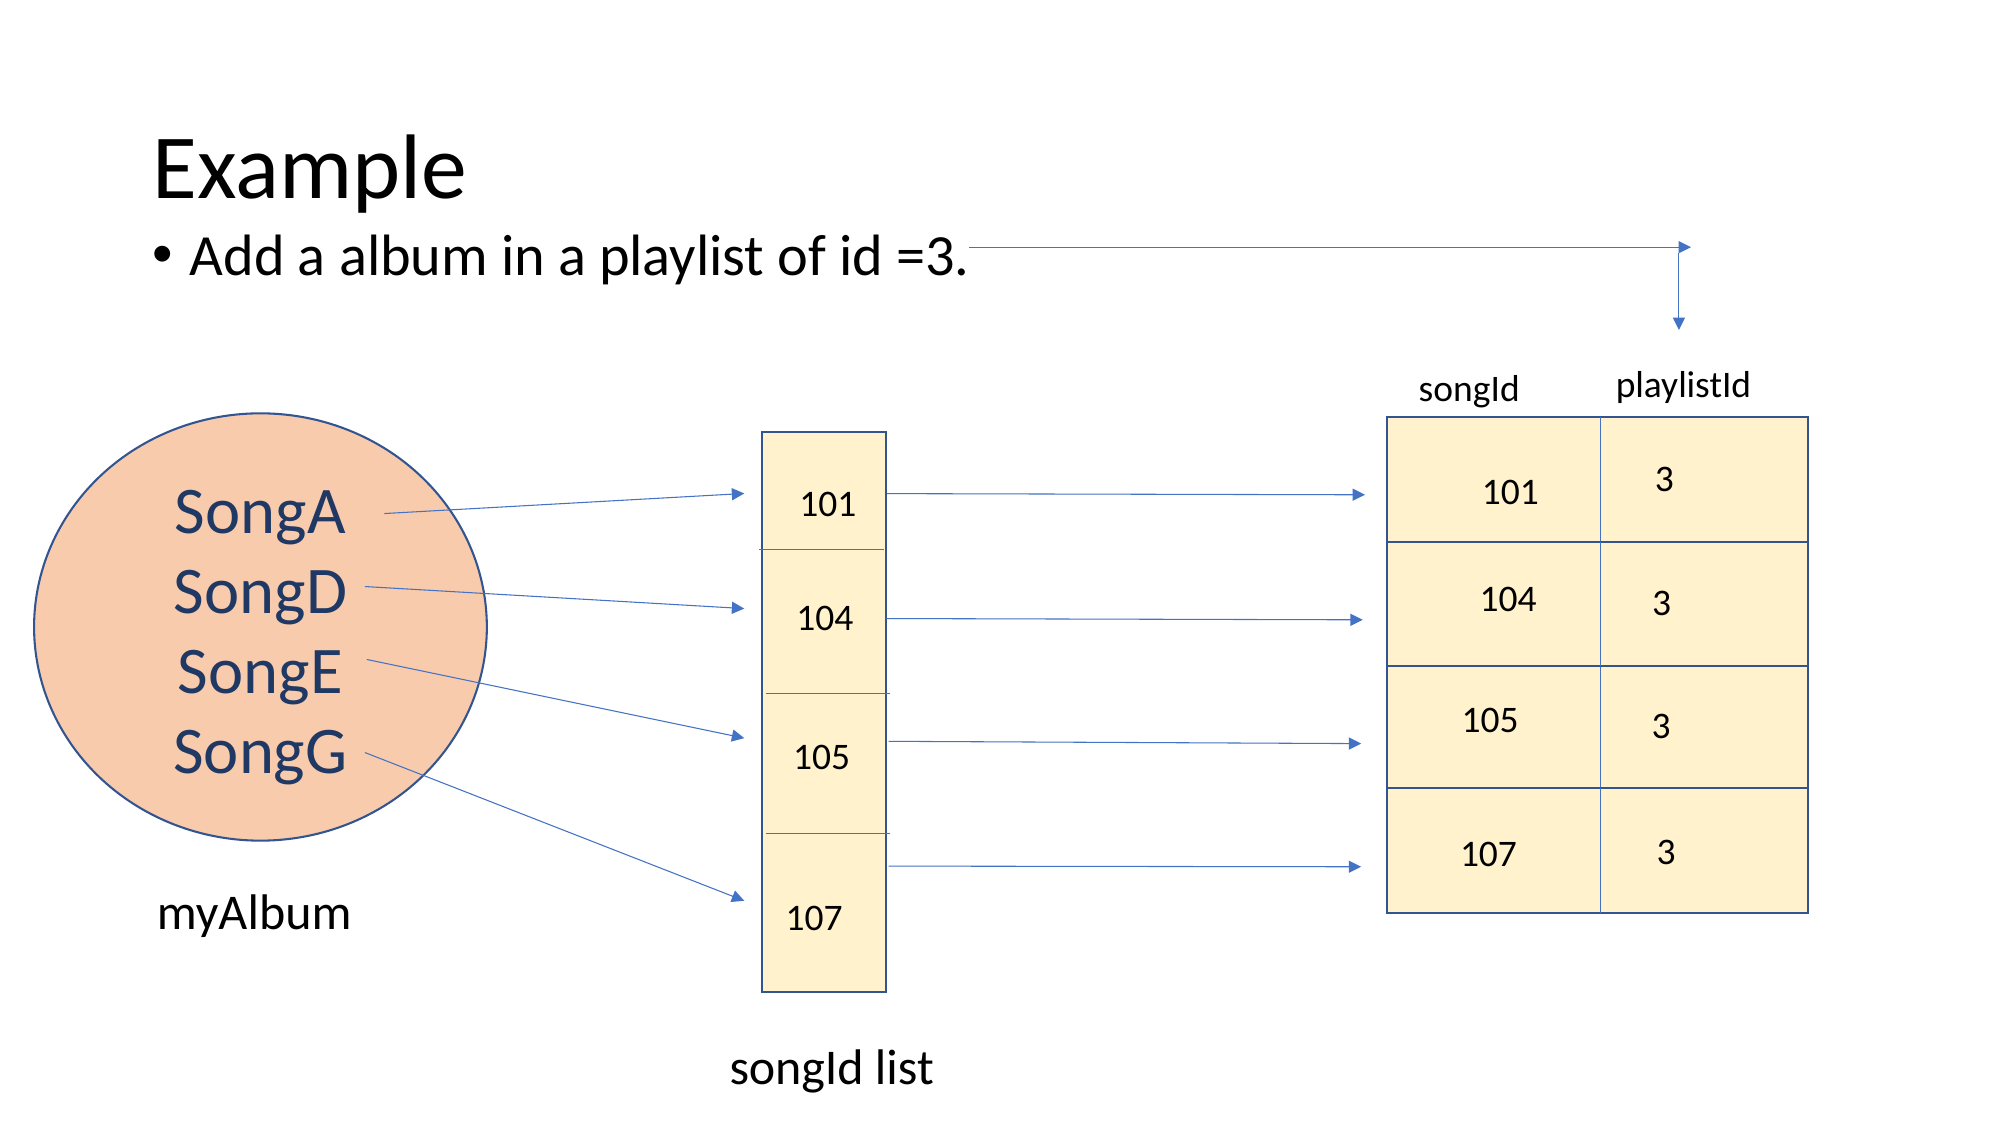

# Example
Add a album in a playlist of id =3.
playlistId
songId
SongA
SongD
SongE
SongG

3
101
101

104
3
104

105
3
105

3
107
myAlbum
107
songId list